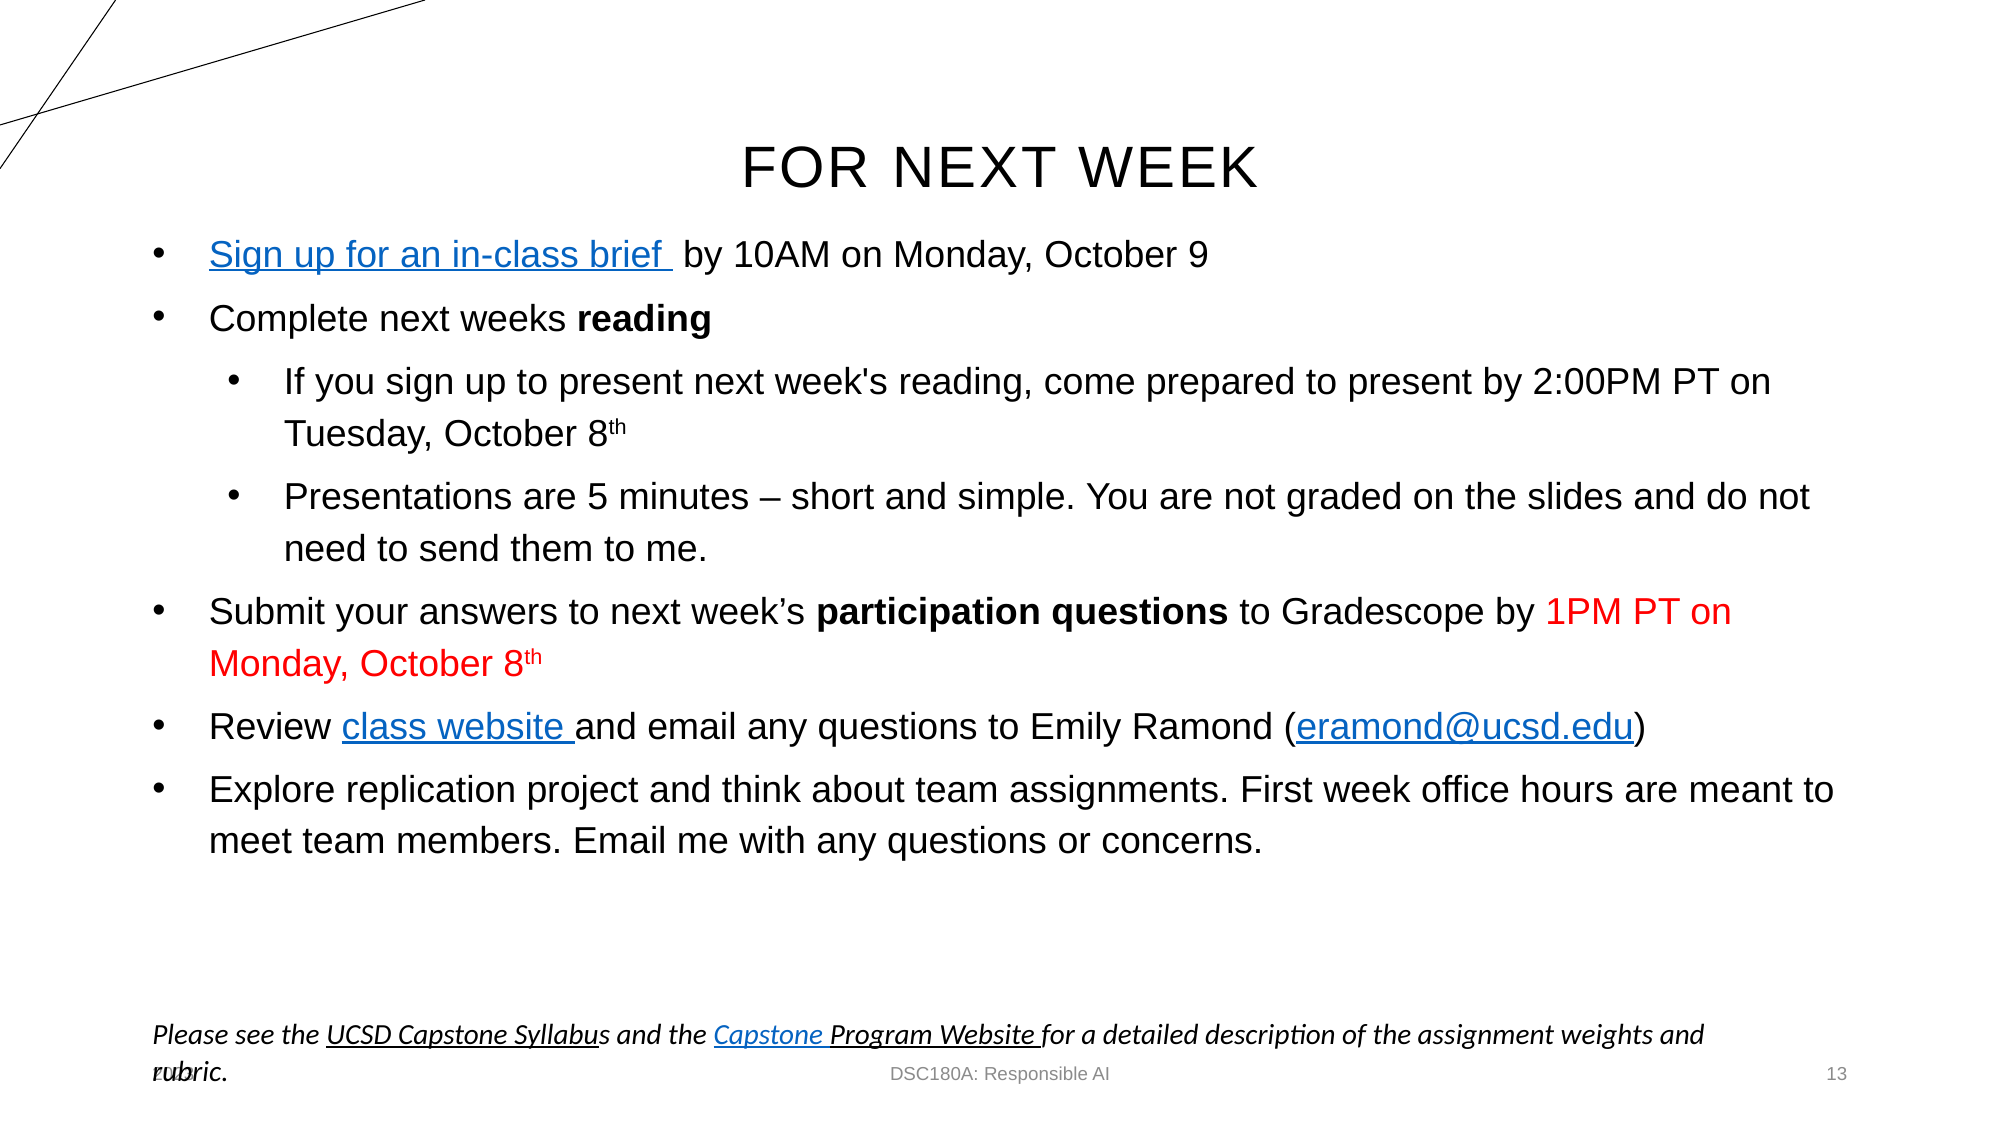

# FOR NEXT WEEK
Sign up for an in-class brief  by 10AM on Monday, October 9
Complete next weeks reading
If you sign up to present next week's reading, come prepared to present by 2:00PM PT on Tuesday, October 8th
Presentations are 5 minutes – short and simple. You are not graded on the slides and do not need to send them to me.
Submit your answers to next week’s participation questions to Gradescope by 1PM PT on Monday, October 8th
Review class website and email any questions to Emily Ramond (eramond@ucsd.edu)
Explore replication project and think about team assignments. First week office hours are meant to meet team members. Email me with any questions or concerns.
Please see the UCSD Capstone Syllabus and the Capstone Program Website for a detailed description of the assignment weights and rubric.
2023
DSC180A: Responsible AI
13